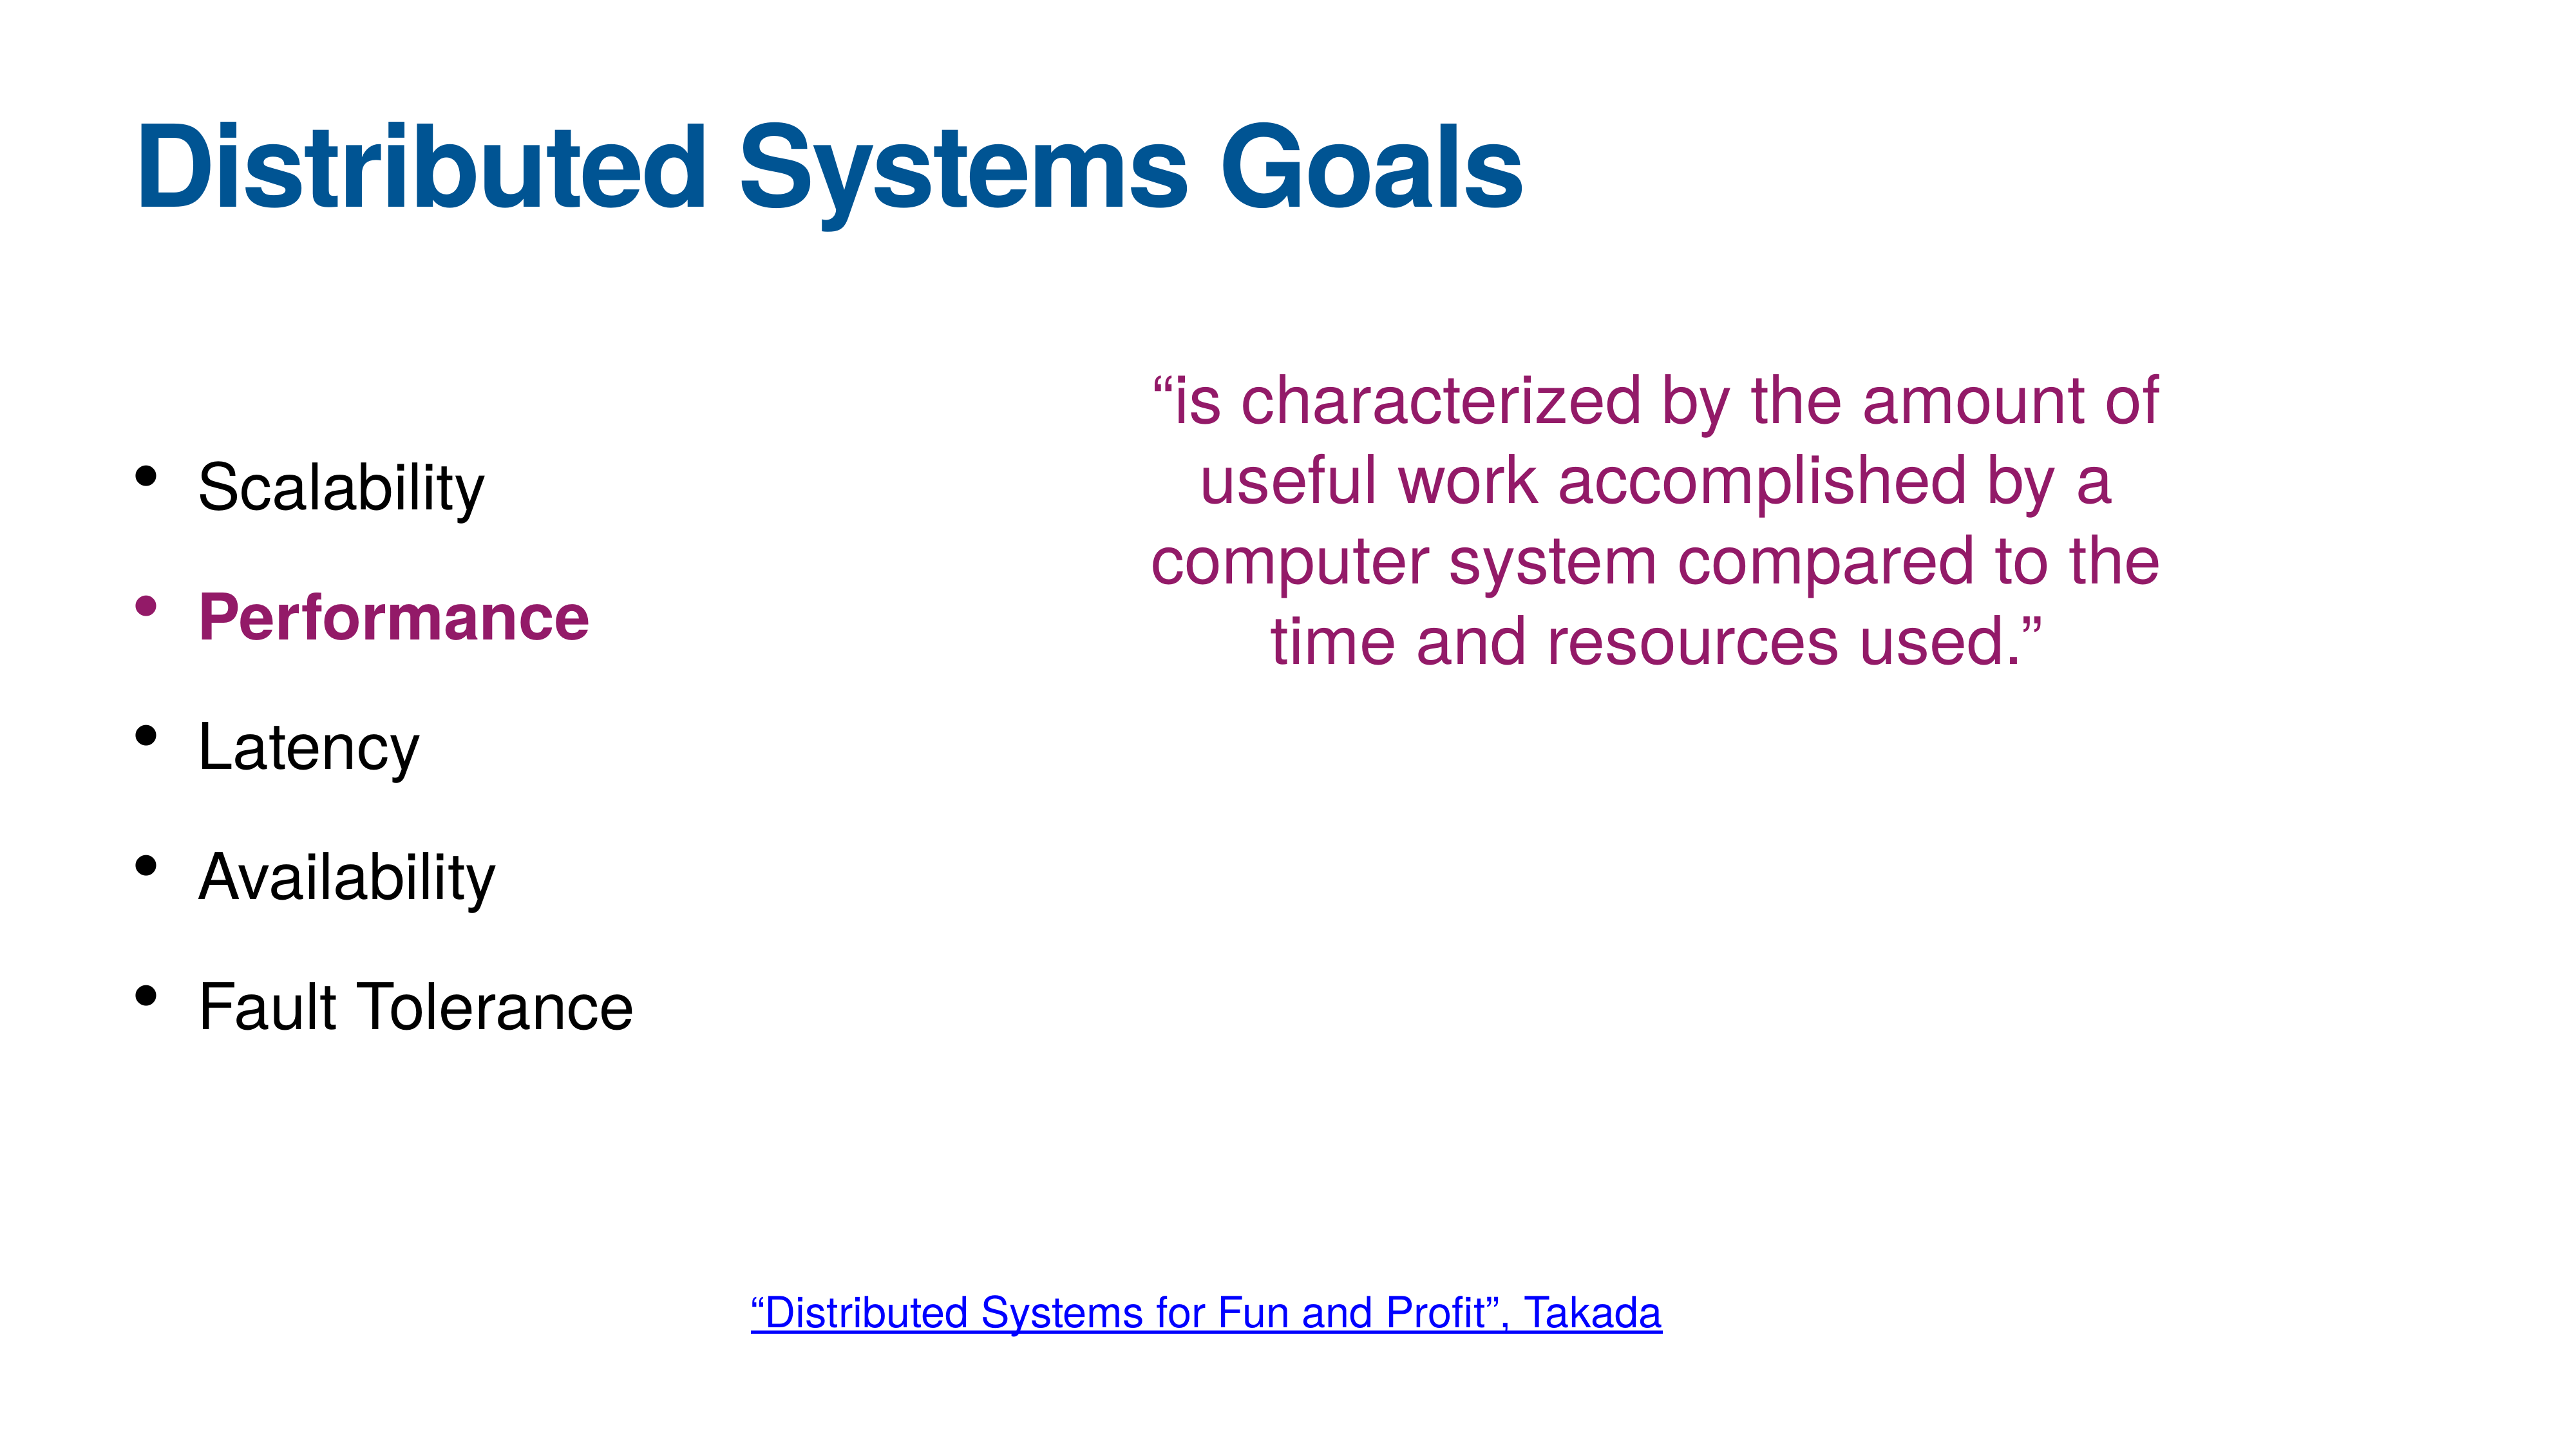

# Distributed Systems Goals

“is characterized by the amount of useful work accomplished by a computer system compared to the time and resources used.”
Scalability
Performance
Latency
Availability
Fault Tolerance
“Distributed Systems for Fun and Profit”, Takada